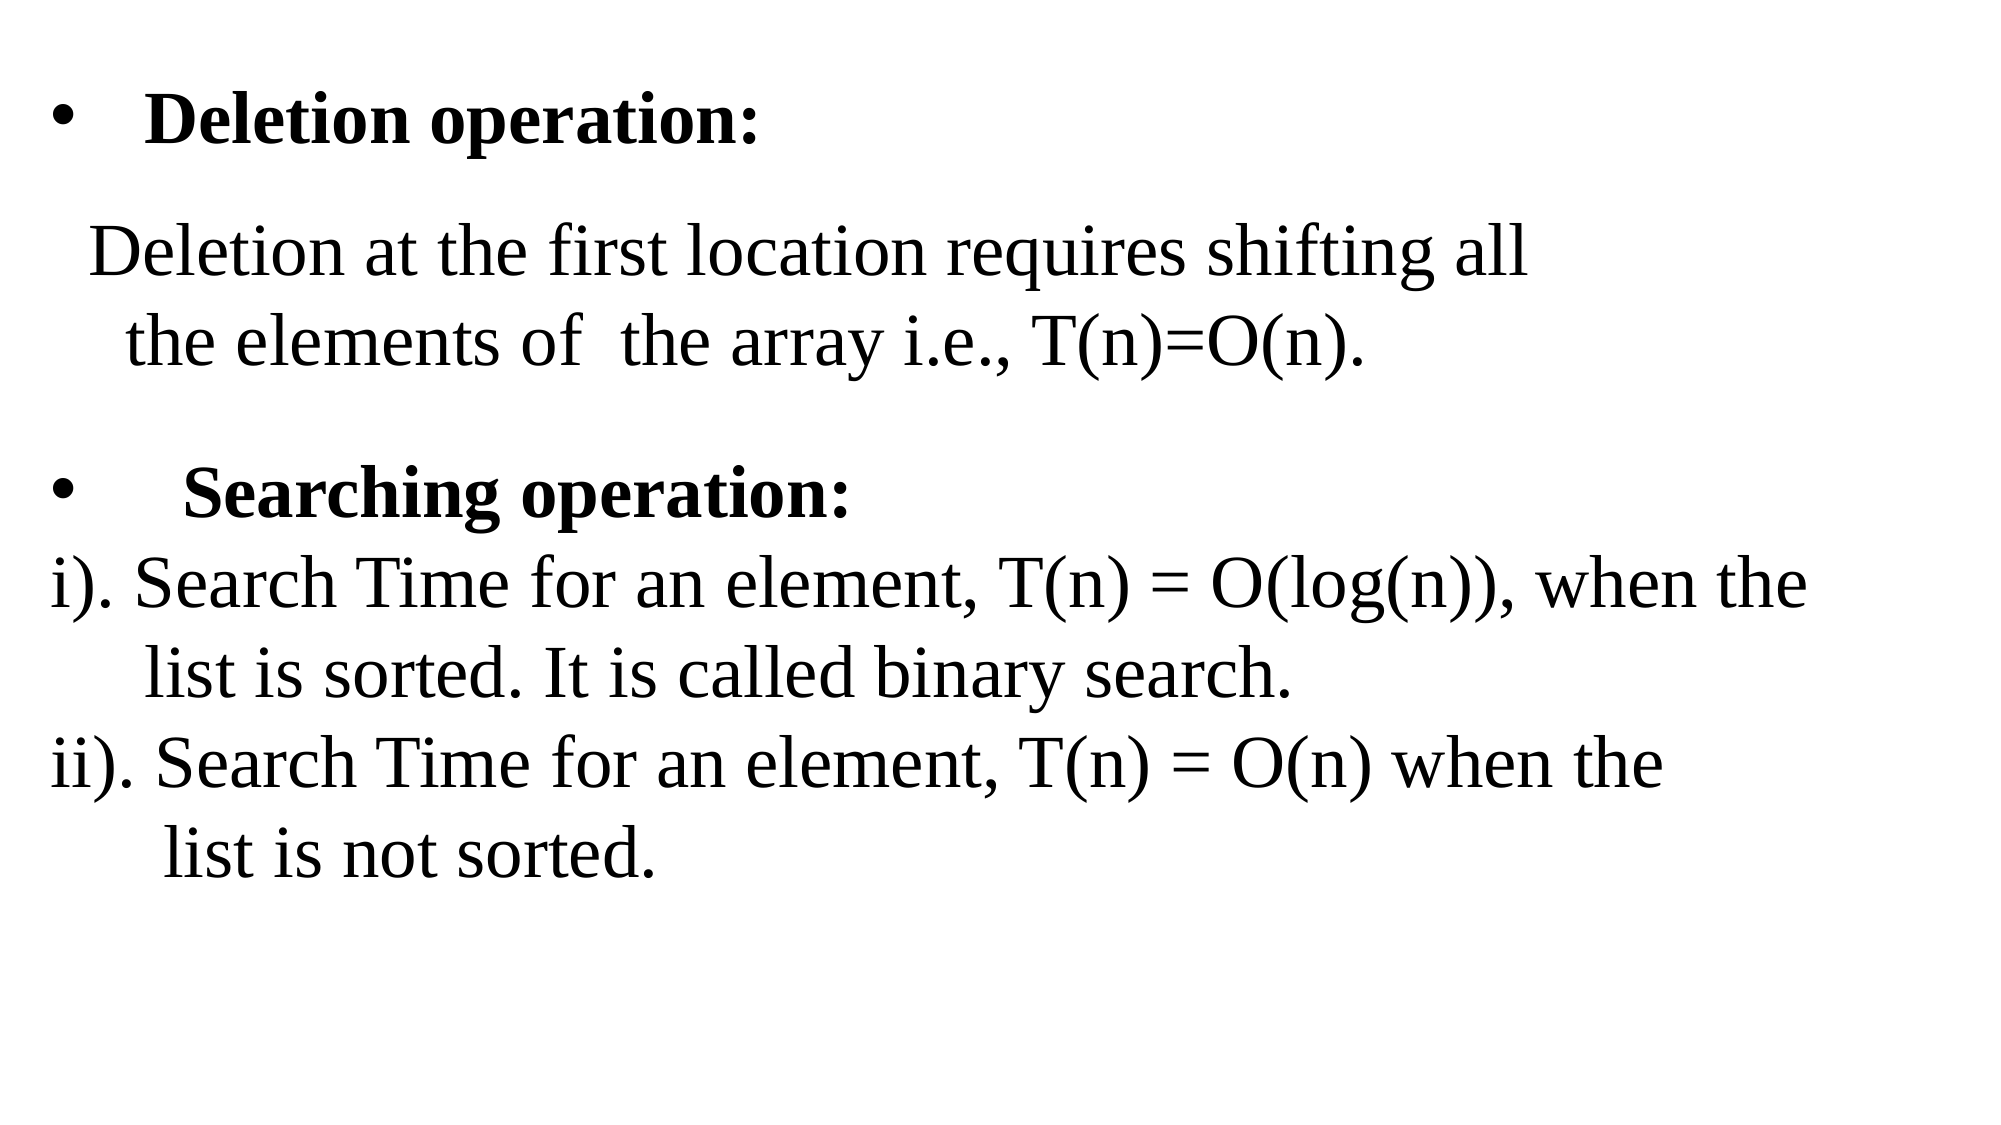

Deletion operation:
  Deletion at the first location requires shifting all
    the elements of  the array i.e., T(n)=O(n).
  Searching operation:
i). Search Time for an element, T(n) = O(log(n)), when the
     list is sorted. It is called binary search.
ii). Search Time for an element, T(n) = O(n) when the
      list is not sorted.